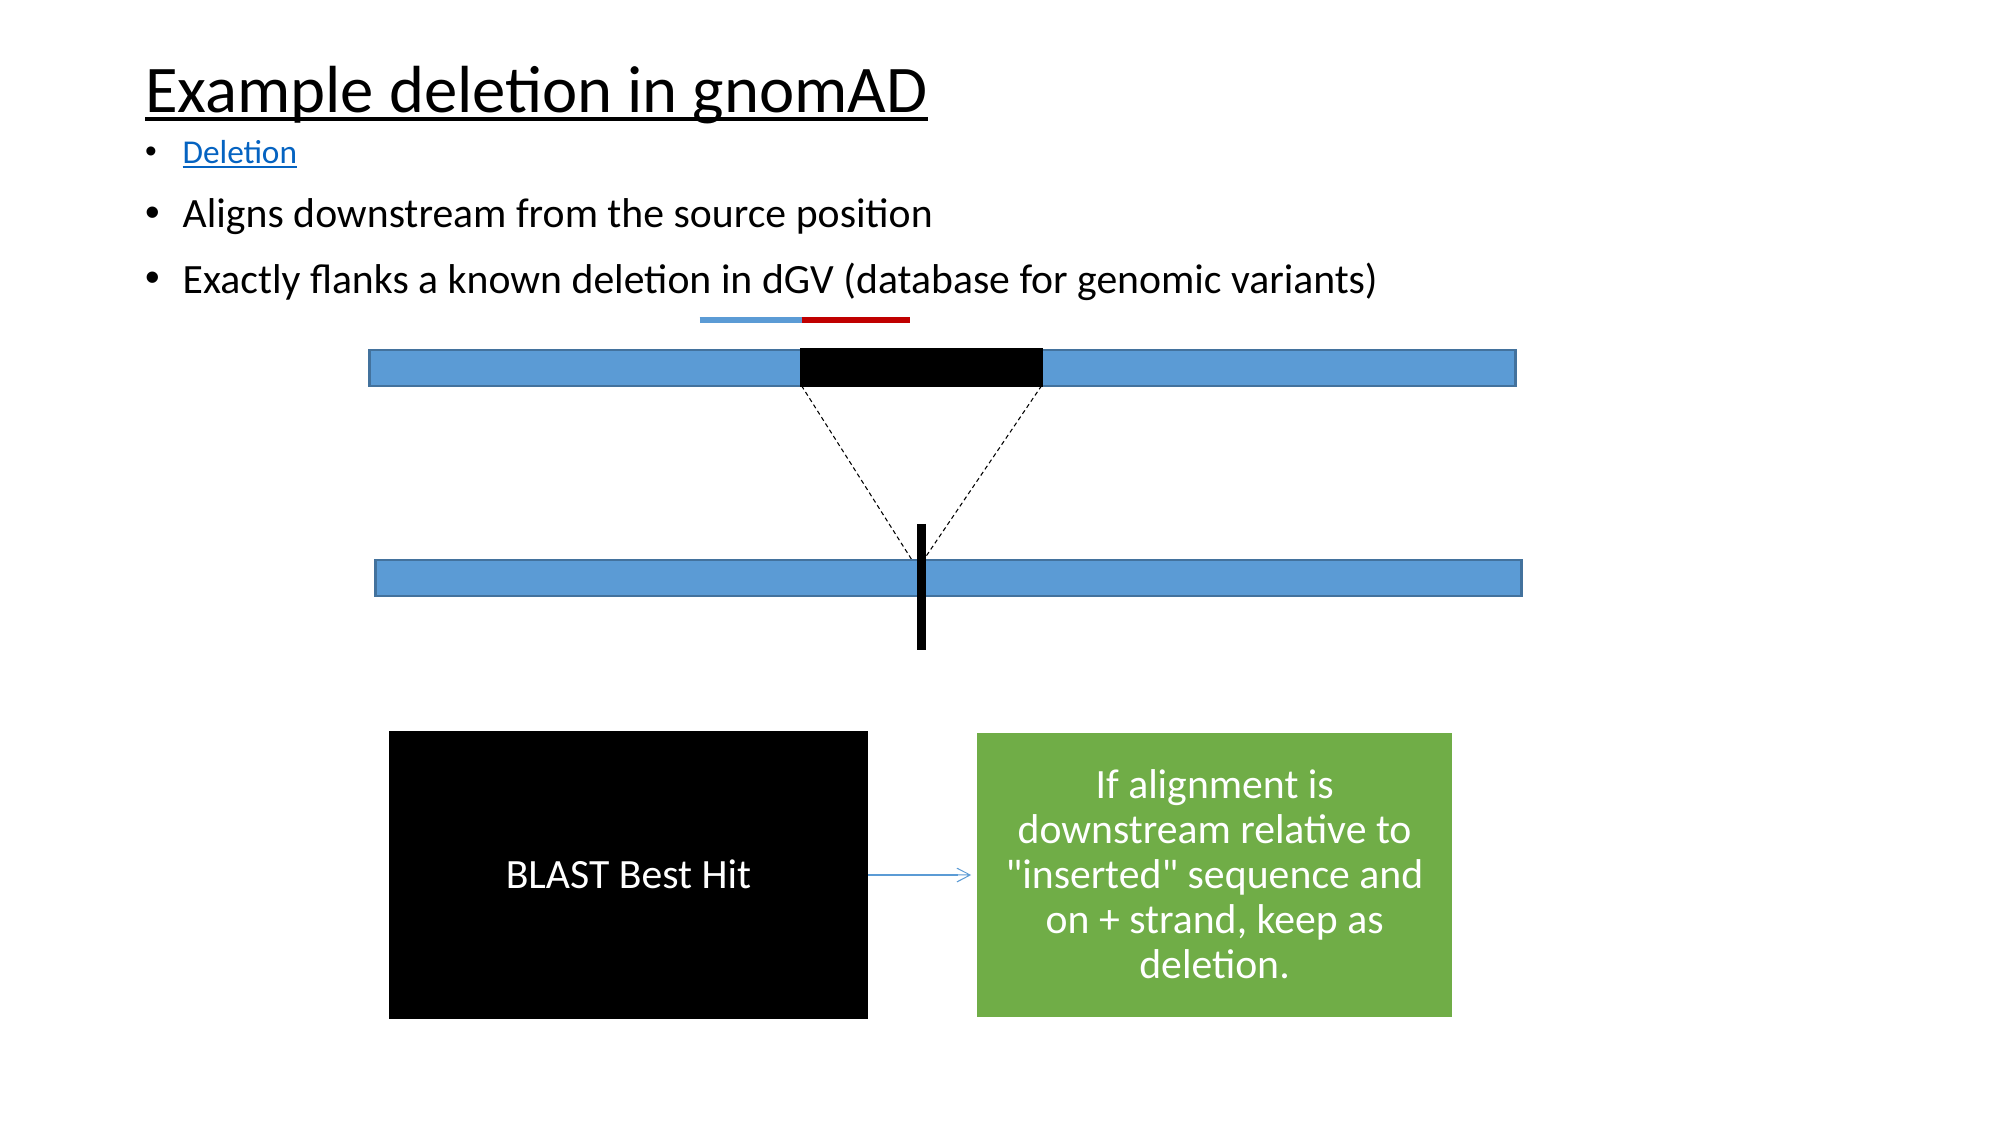

# Example deletion in gnomAD
Deletion
Aligns downstream from the source position
Exactly flanks a known deletion in dGV (database for genomic variants)

BLAST Best Hit
If alignment is downstream relative to "inserted" sequence and on + strand, keep as deletion.